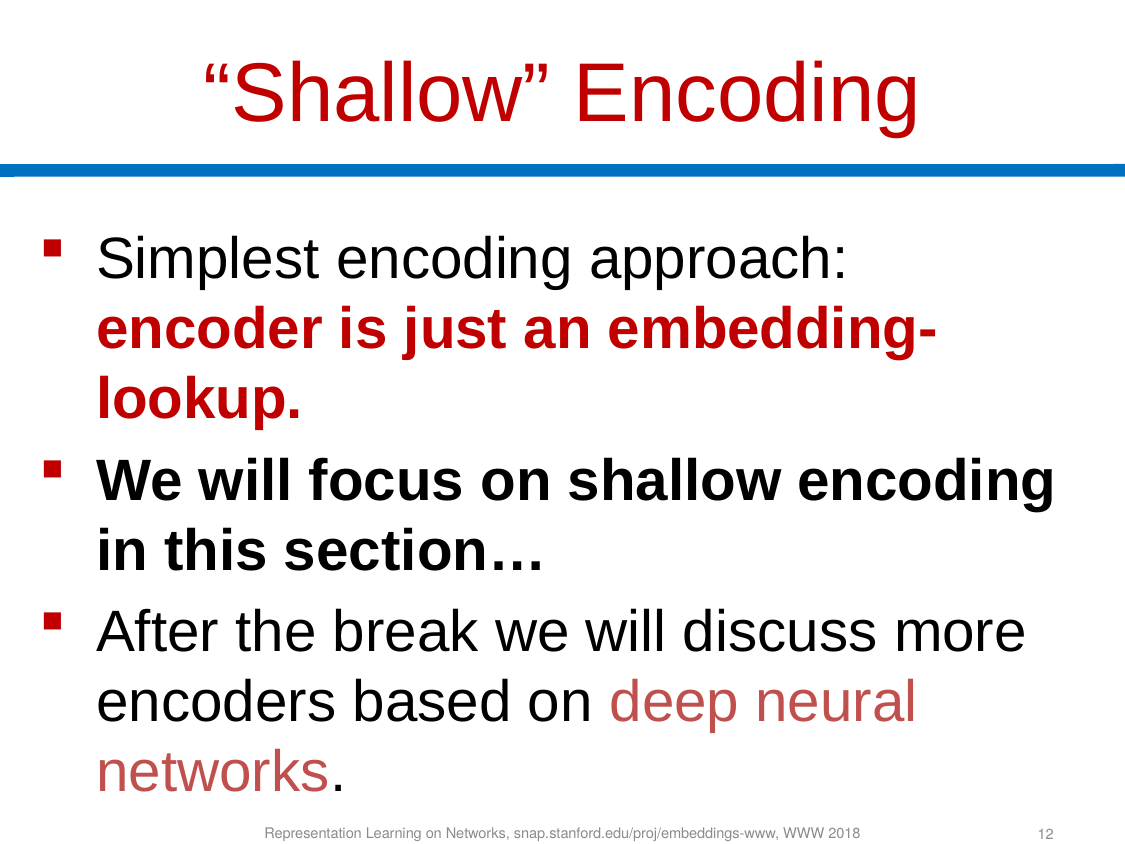

# “Shallow” Encoding
Simplest encoding approach: encoder is just an embedding-lookup.
We will focus on shallow encoding in this section…
After the break we will discuss more encoders based on deep neural networks.
Representation Learning on Networks, snap.stanford.edu/proj/embeddings-www, WWW 2018
12